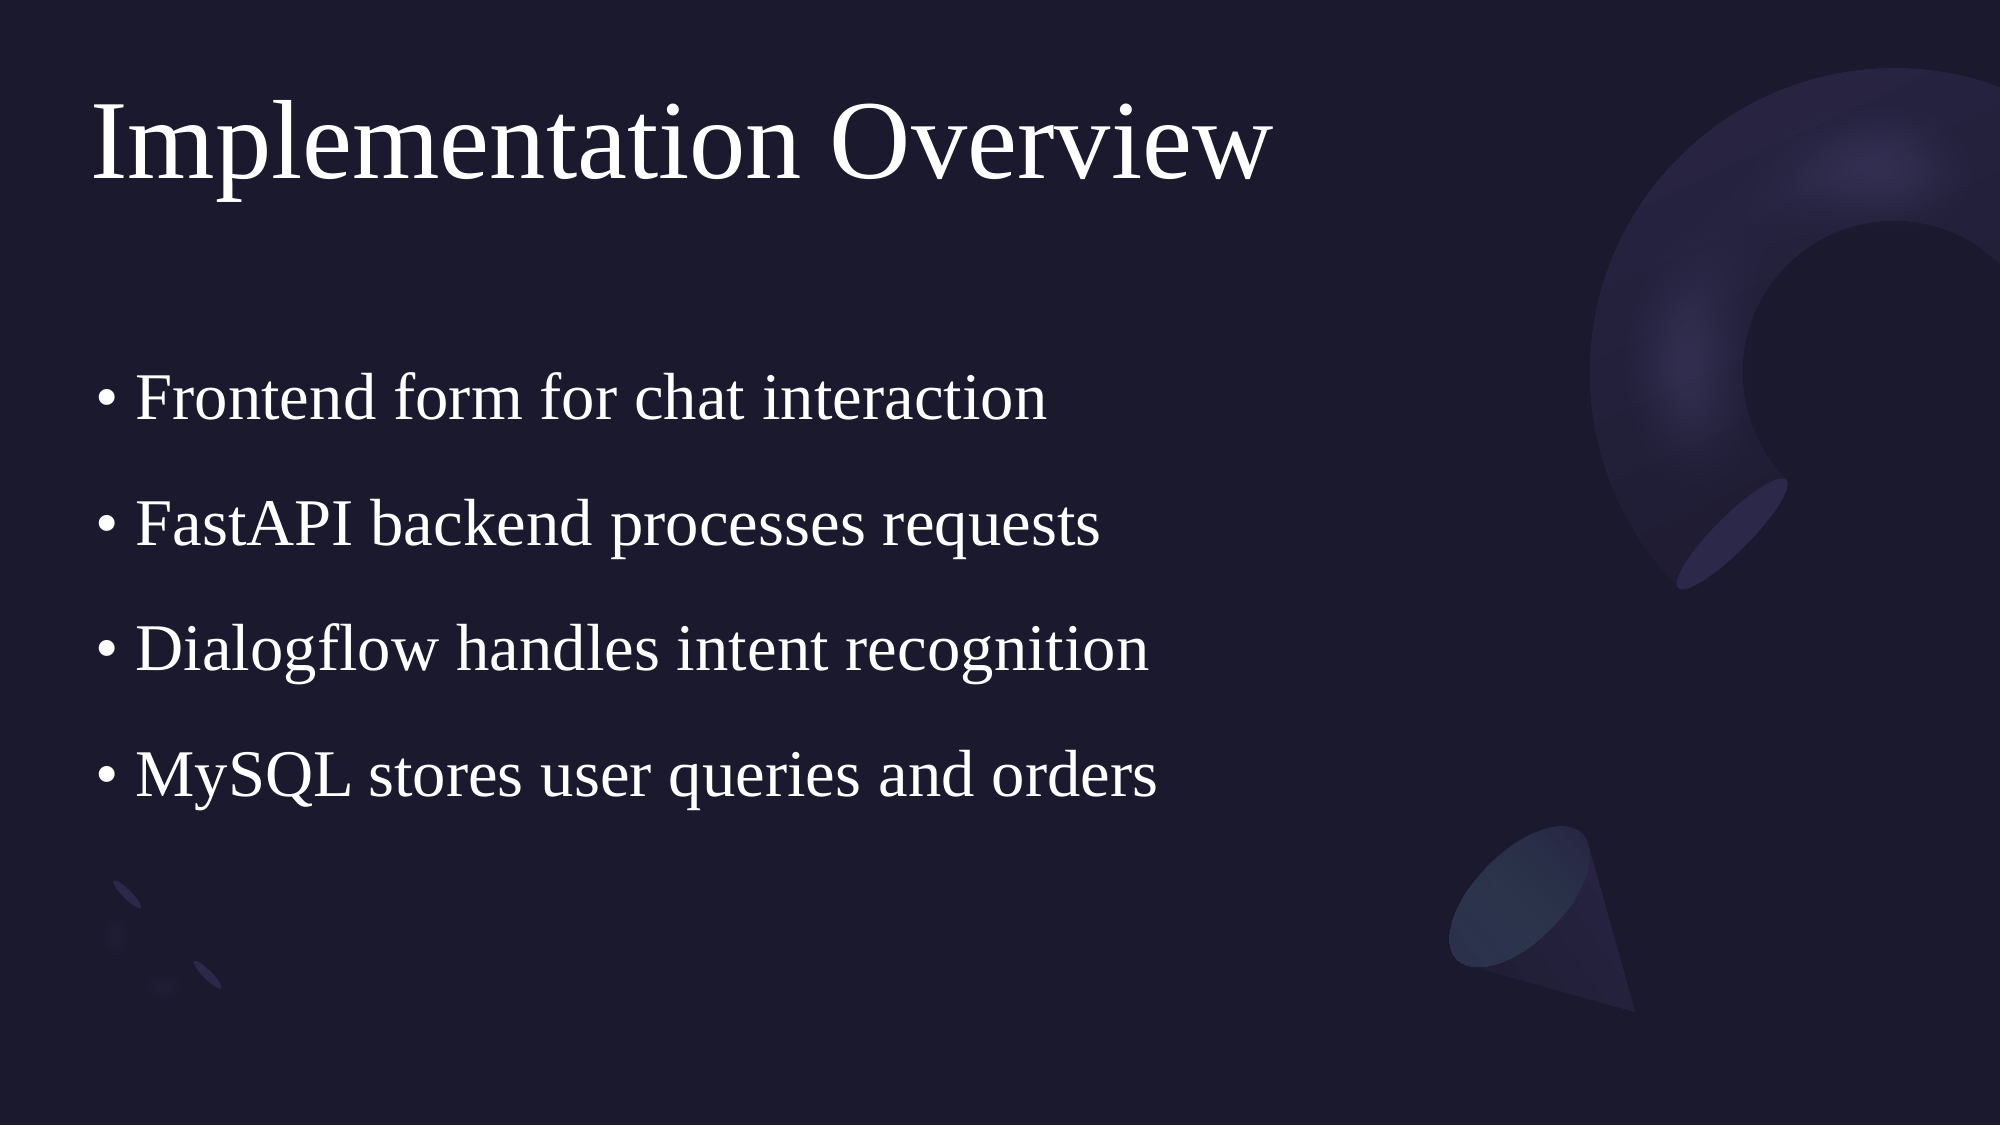

# Implementation Overview
• Frontend form for chat interaction
• FastAPI backend processes requests
• Dialogflow handles intent recognition
• MySQL stores user queries and orders